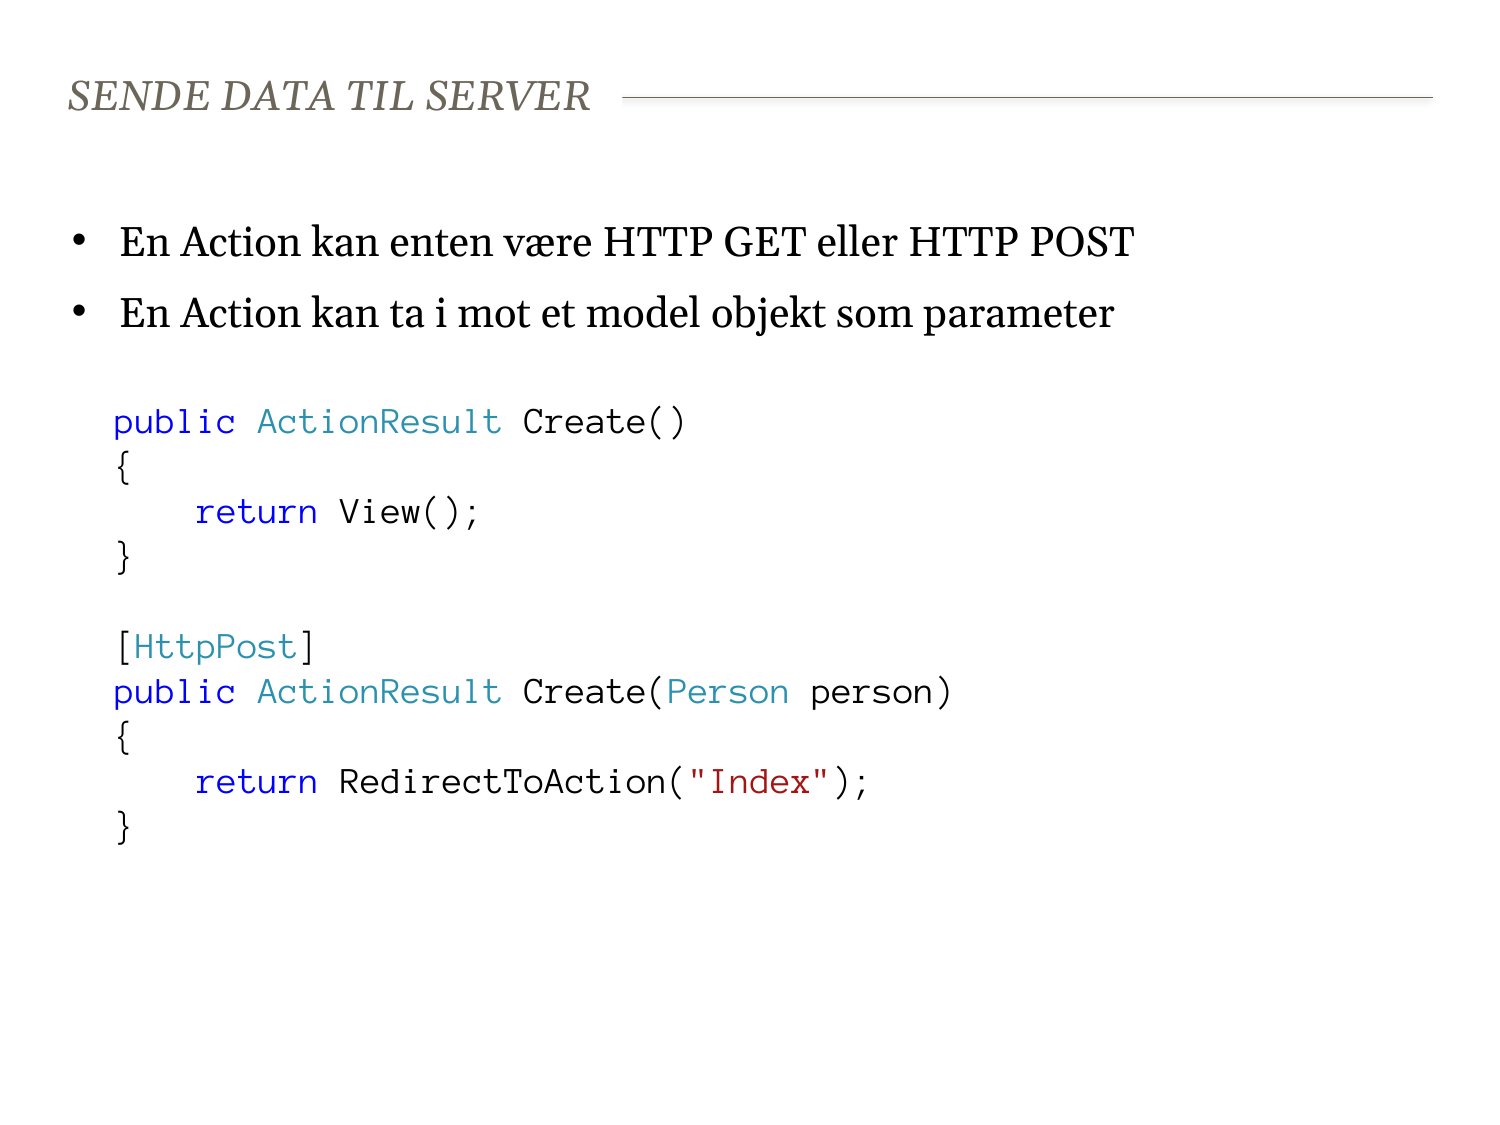

# Sende Data Til Server
En Action kan enten være HTTP GET eller HTTP POST
En Action kan ta i mot et model objekt som parameter
public ActionResult Create()
{
    return View();
}

[HttpPost]
public ActionResult Create(Person person)
{
    return RedirectToAction("Index");
}